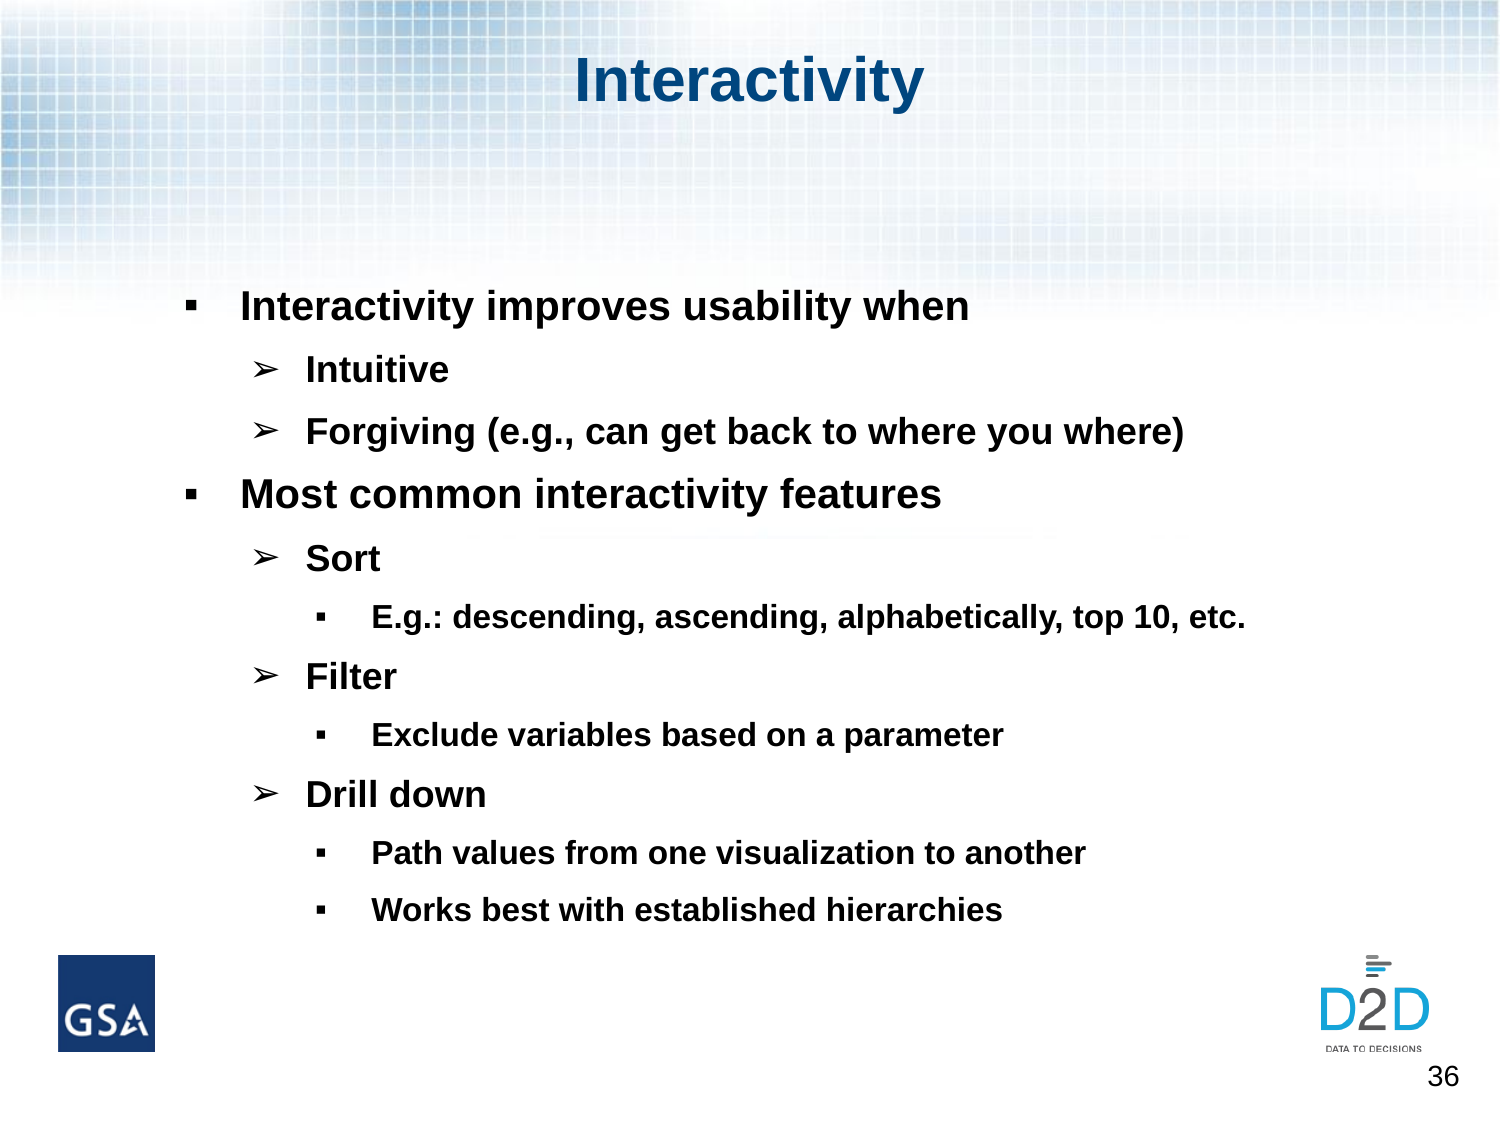

# Interactivity

Interactivity improves usability when
Intuitive
Forgiving (e.g., can get back to where you where)
Most common interactivity features
Sort
E.g.: descending, ascending, alphabetically, top 10, etc.
Filter
Exclude variables based on a parameter
Drill down
Path values from one visualization to another
Works best with established hierarchies
36